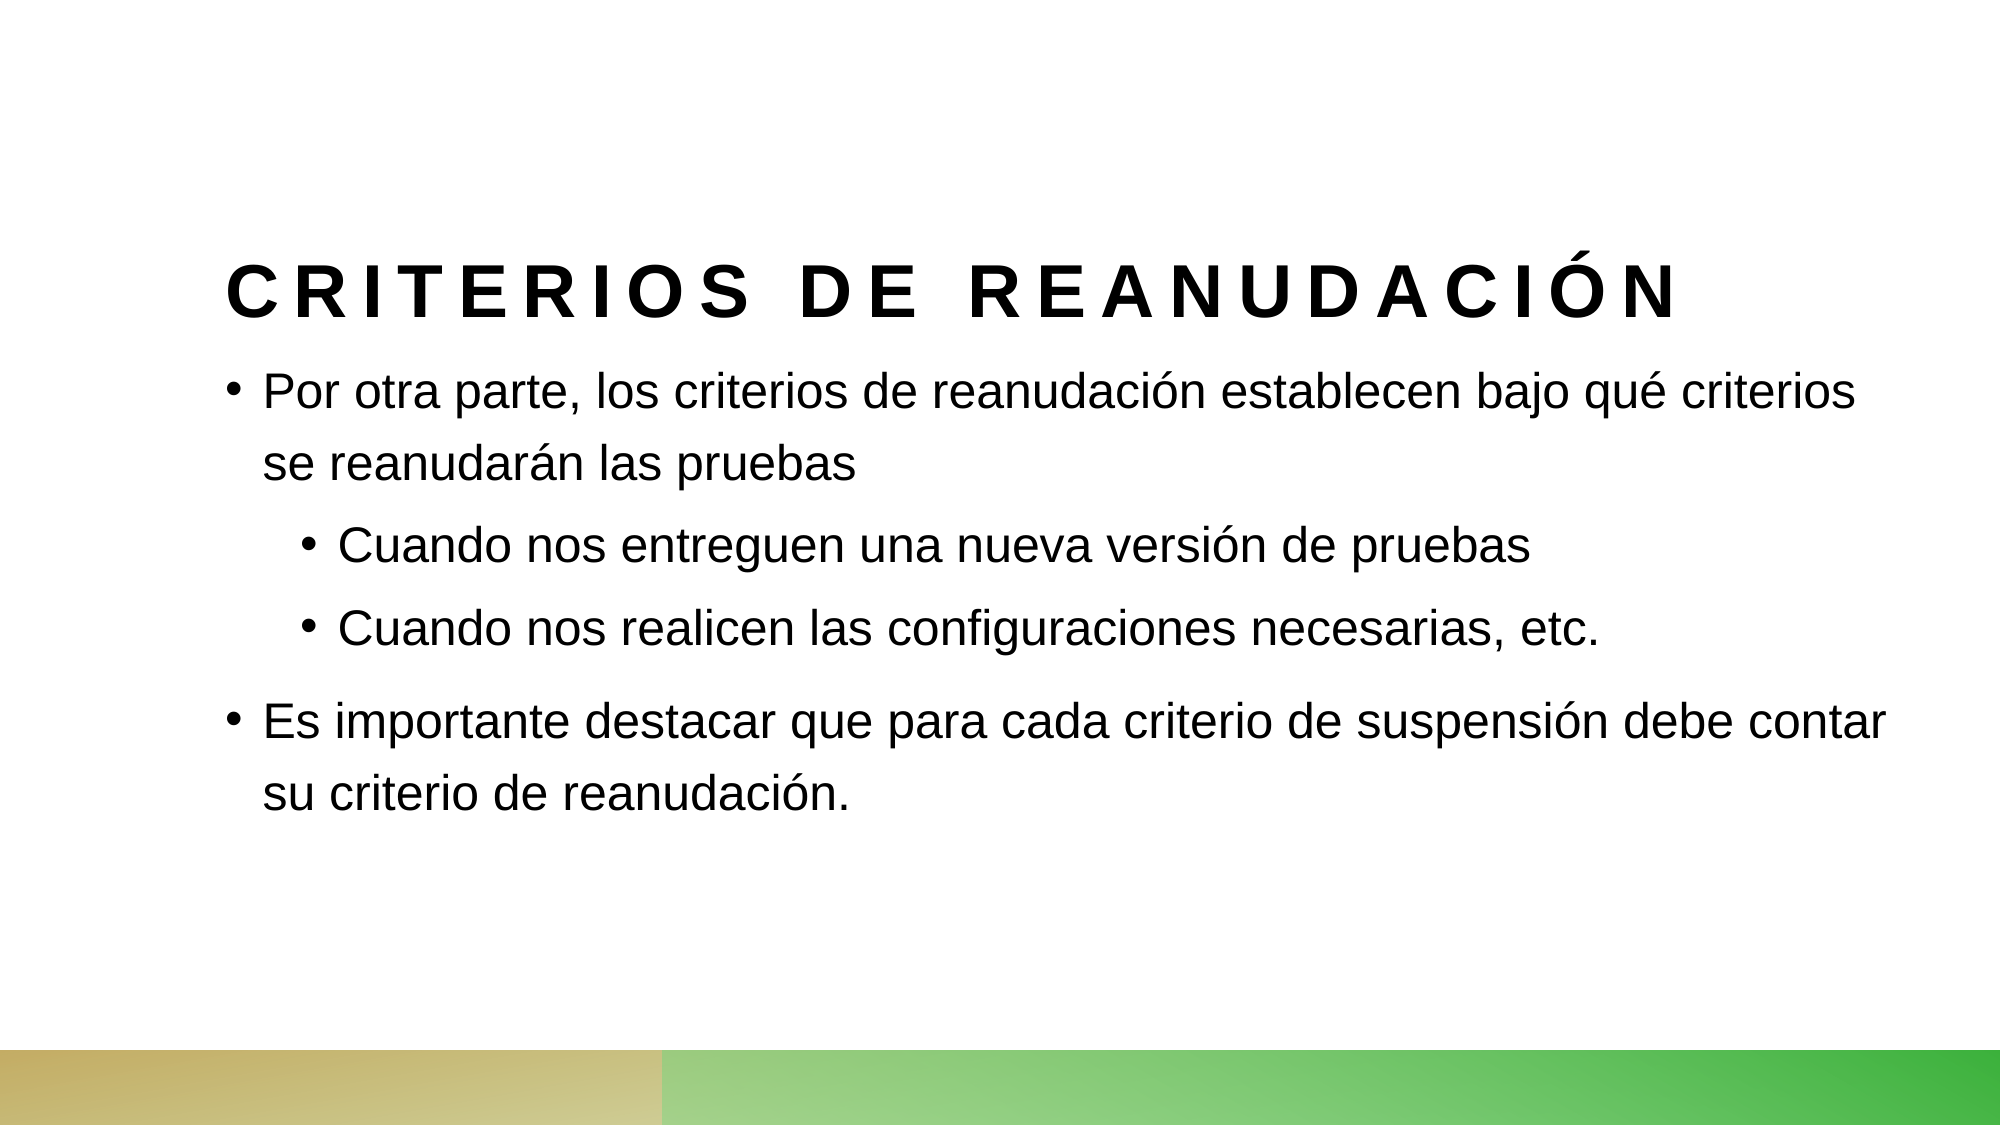

# Criterios de reanudación
Por otra parte, los criterios de reanudación establecen bajo qué criterios se reanudarán las pruebas
Cuando nos entreguen una nueva versión de pruebas
Cuando nos realicen las configuraciones necesarias, etc.
Es importante destacar que para cada criterio de suspensión debe contar su criterio de reanudación.